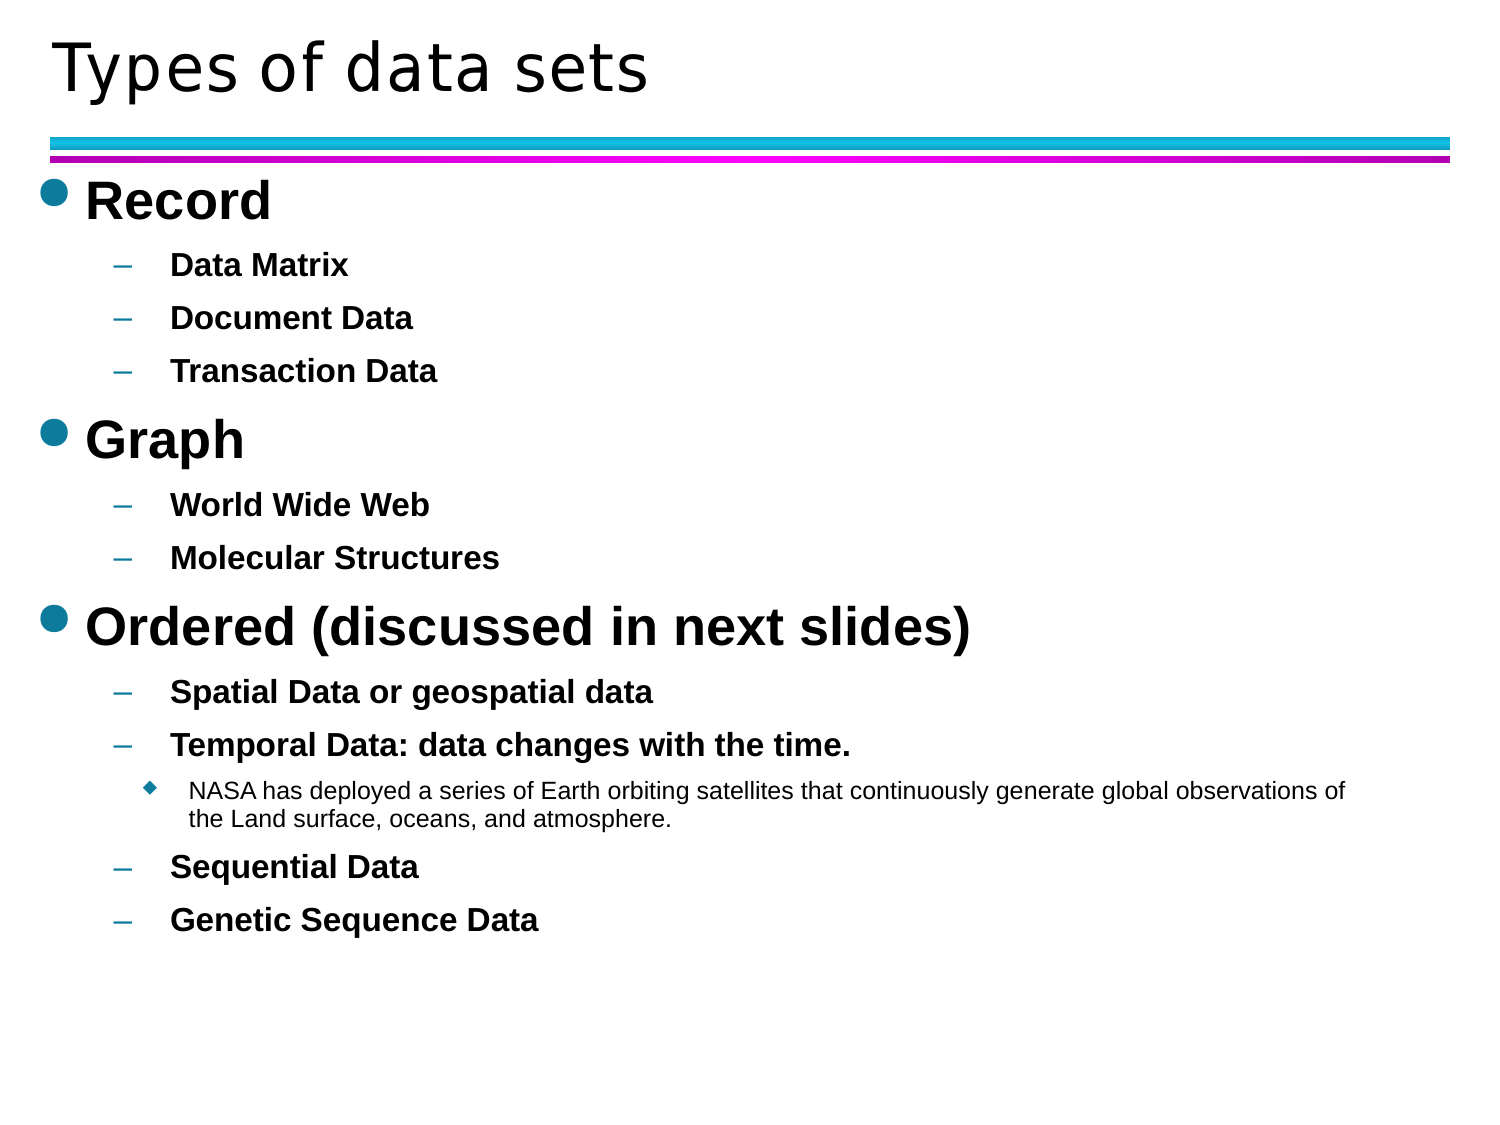

# Types of data sets
Record
Data Matrix
Document Data
Transaction Data
Graph
World Wide Web
Molecular Structures
Ordered (discussed in next slides)
Spatial Data or geospatial data
Temporal Data: data changes with the time.
NASA has deployed a series of Earth orbiting satellites that continuously generate global observations of the Land surface, oceans, and atmosphere.
Sequential Data
Genetic Sequence Data